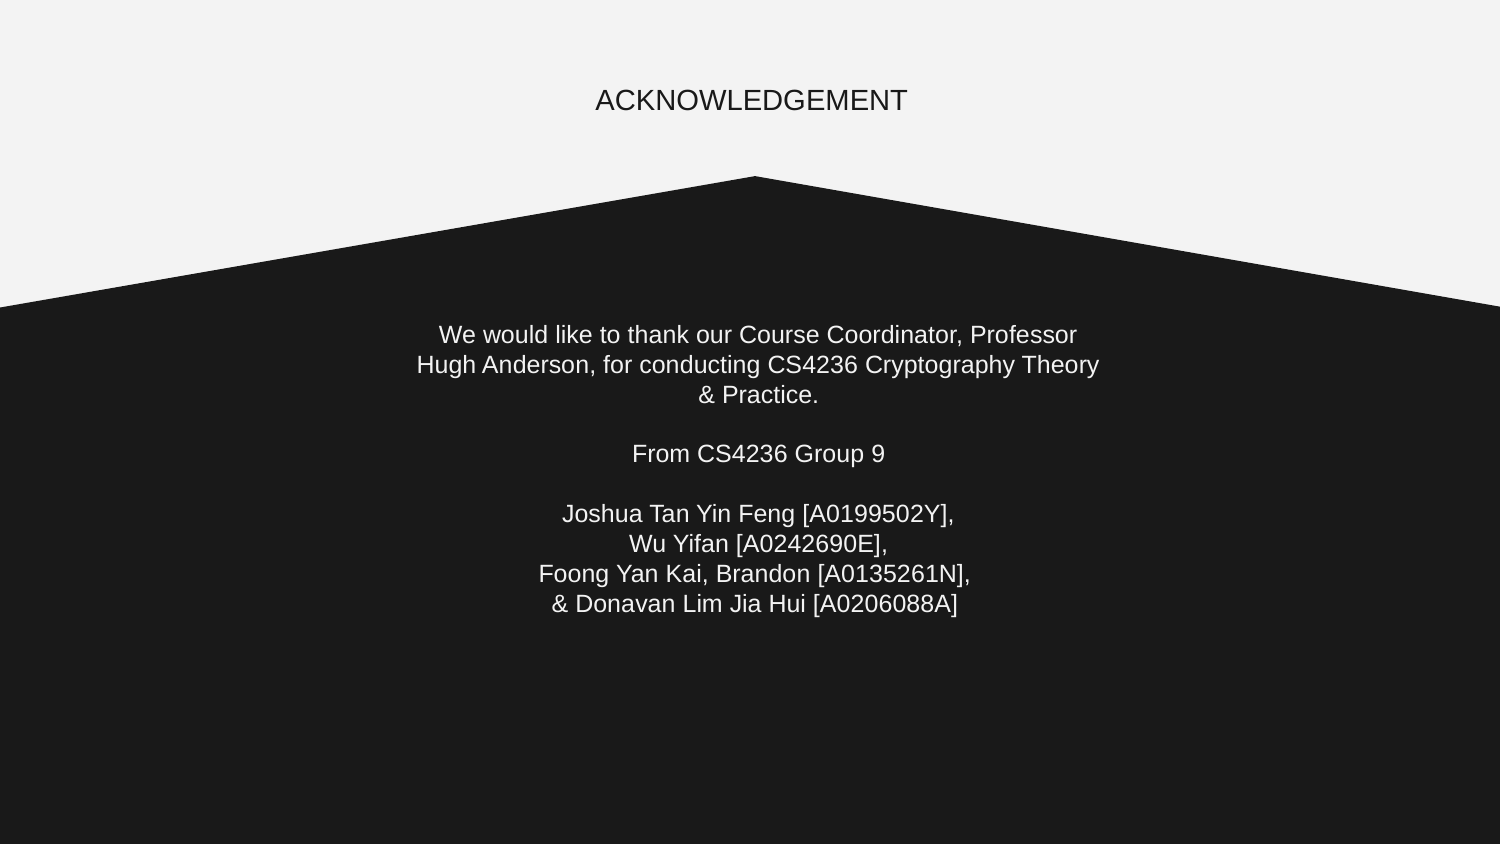

# ACKNOWLEDGEMENT
We would like to thank our Course Coordinator, Professor Hugh Anderson, for conducting CS4236 Cryptography Theory & Practice.

From CS4236 Group 9

Joshua Tan Yin Feng [A0199502Y],
 Wu Yifan [A0242690E],
Foong Yan Kai, Brandon [A0135261N],
& Donavan Lim Jia Hui [A0206088A]